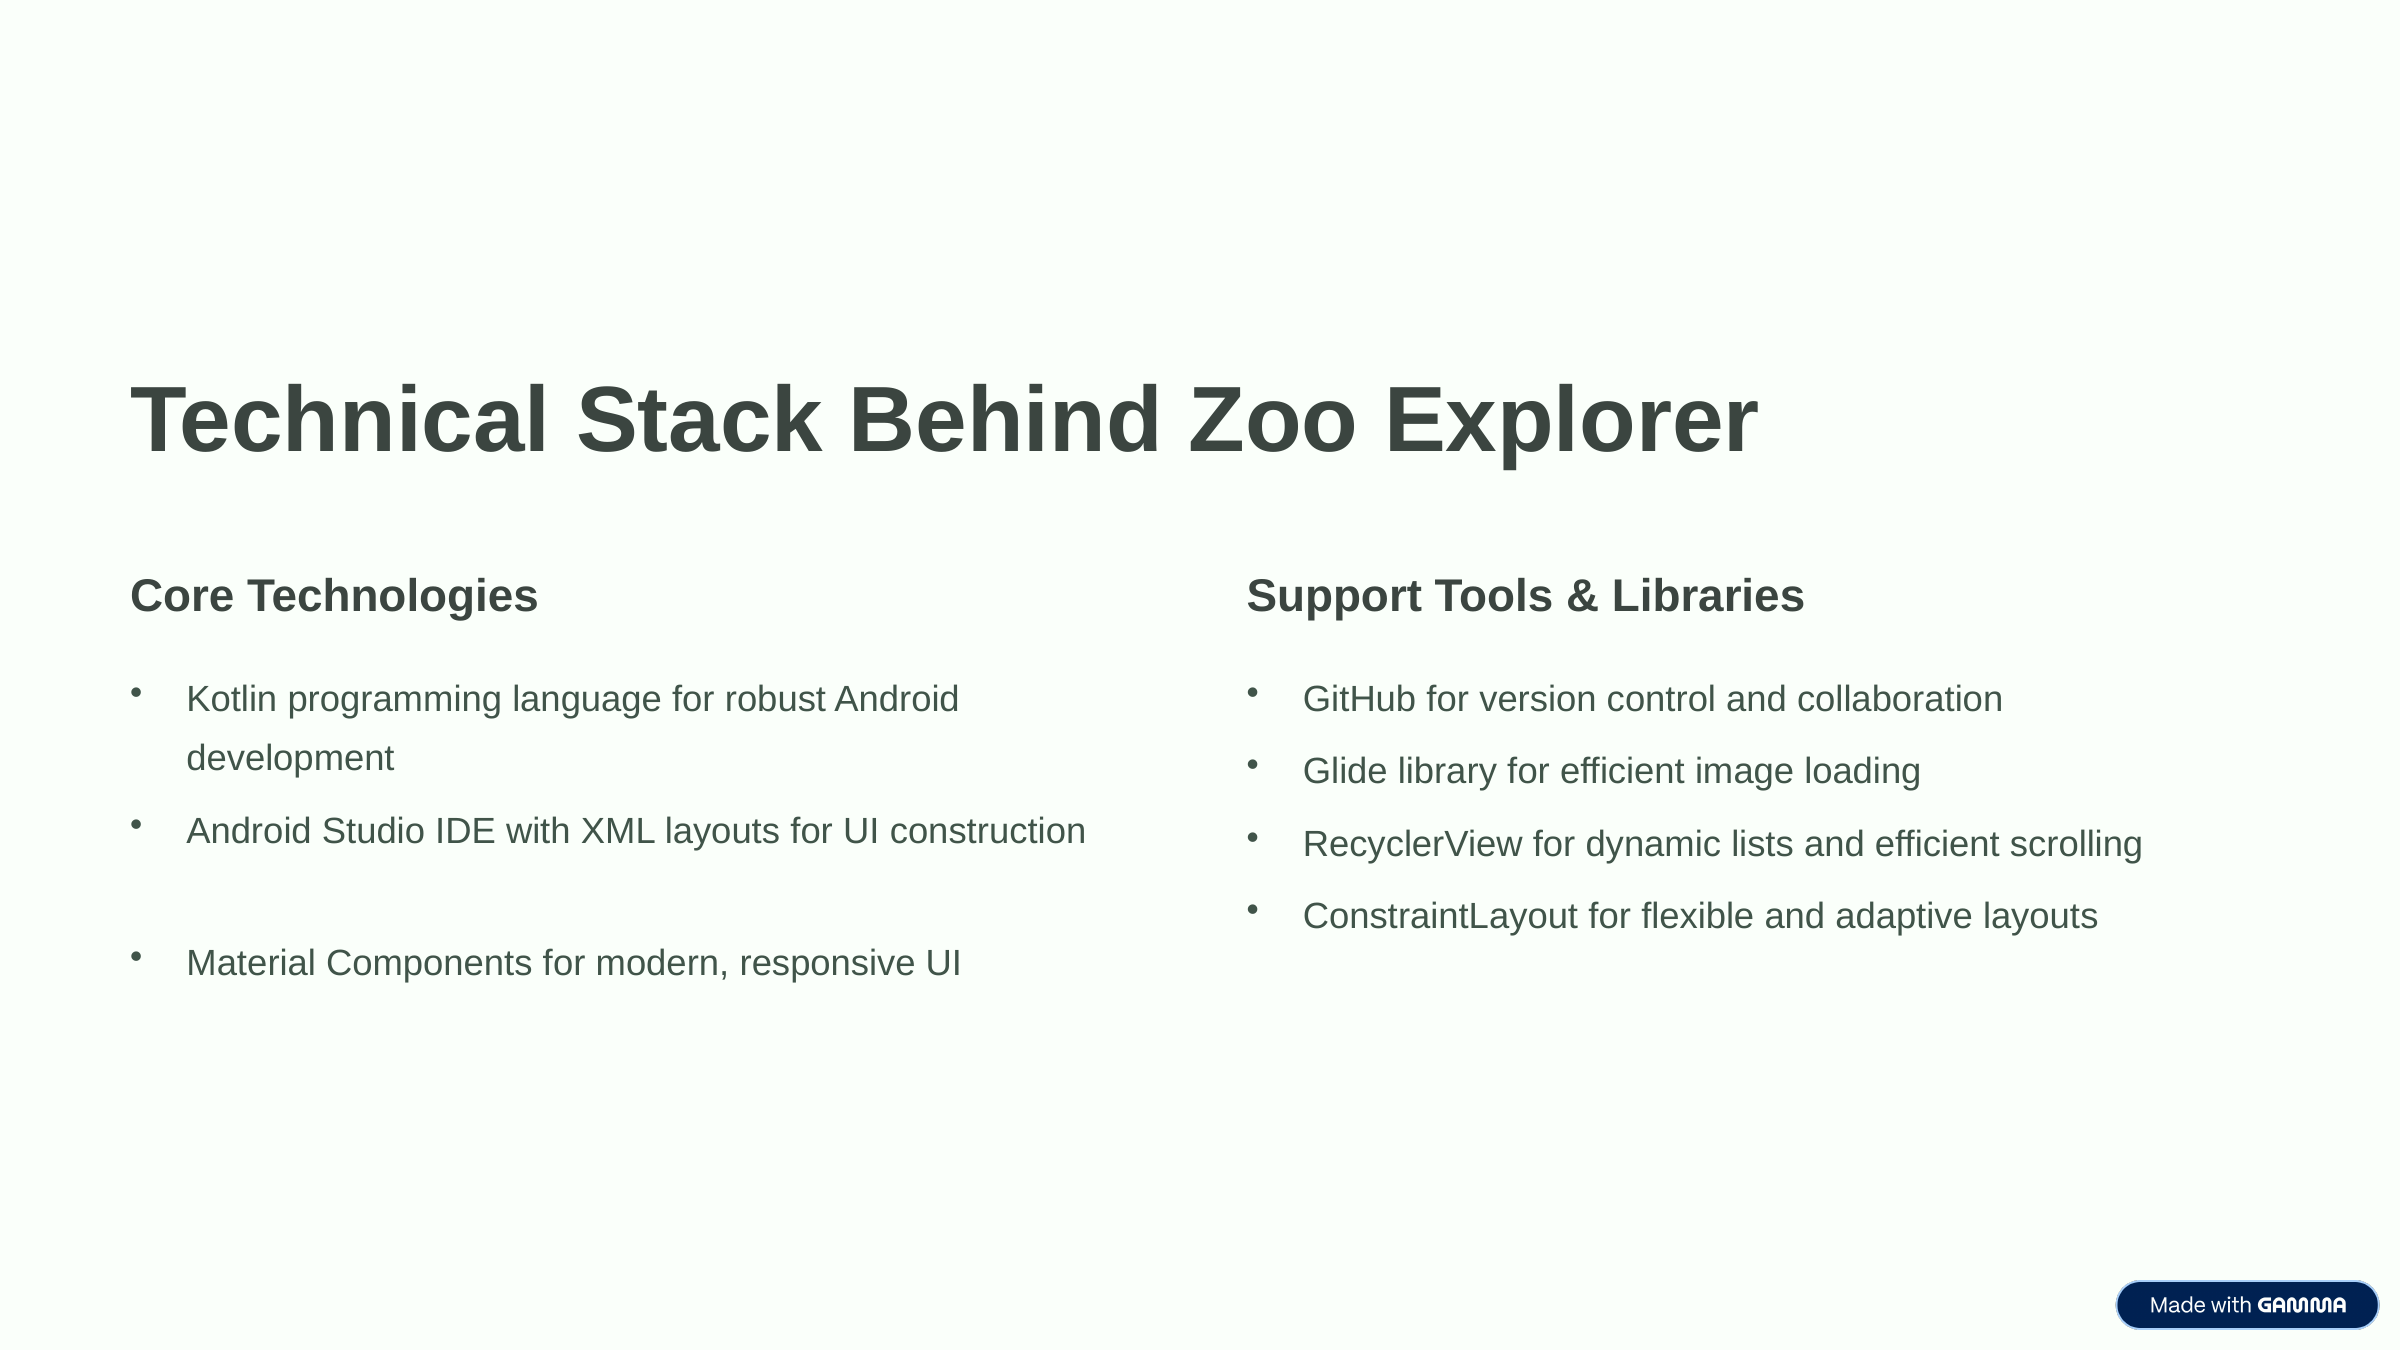

Technical Stack Behind Zoo Explorer
Core Technologies
Support Tools & Libraries
Kotlin programming language for robust Android development
GitHub for version control and collaboration
Glide library for efficient image loading
Android Studio IDE with XML layouts for UI construction
RecyclerView for dynamic lists and efficient scrolling
ConstraintLayout for flexible and adaptive layouts
Material Components for modern, responsive UI